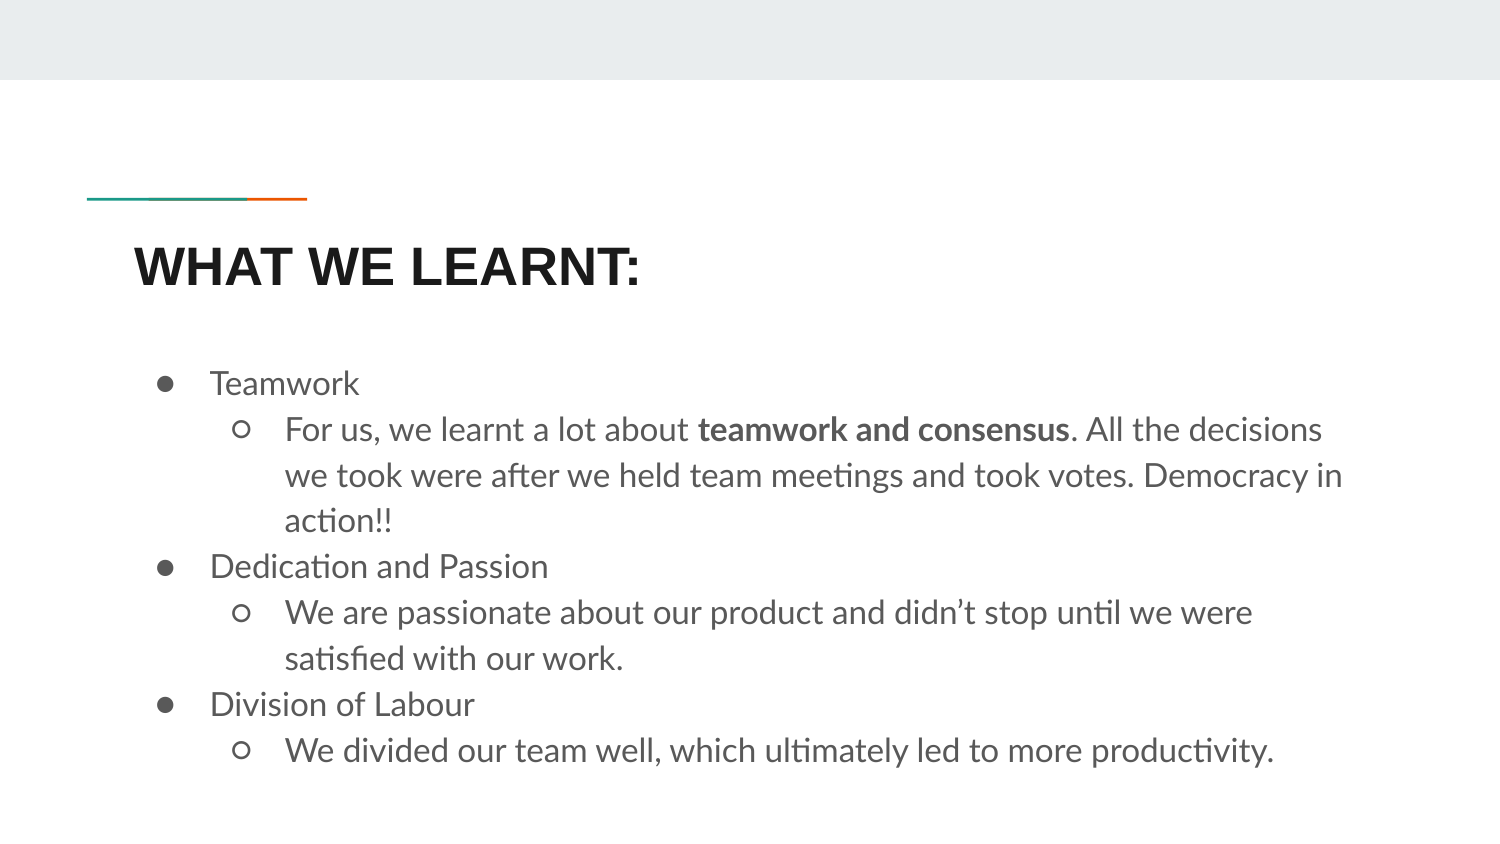

# WHAT WE LEARNT:
Teamwork
For us, we learnt a lot about teamwork and consensus. All the decisions we took were after we held team meetings and took votes. Democracy in action!!
Dedication and Passion
We are passionate about our product and didn’t stop until we were satisfied with our work.
Division of Labour
We divided our team well, which ultimately led to more productivity.